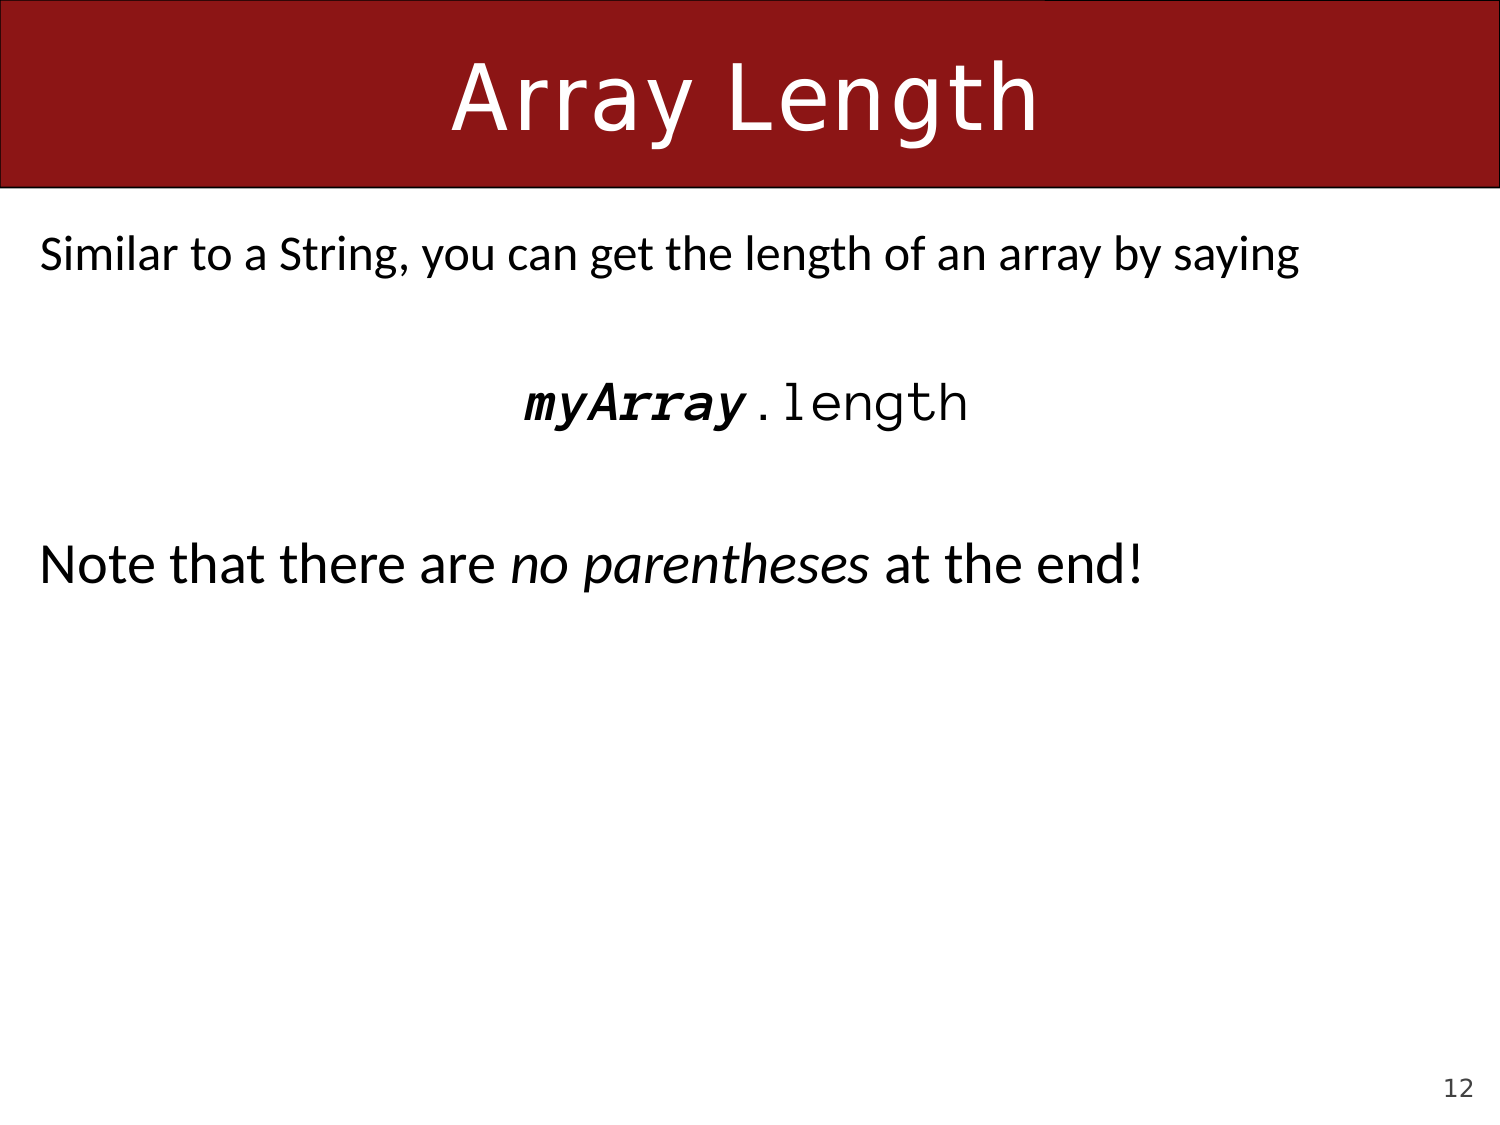

# Array Length
Similar to a String, you can get the length of an array by saying

myArray.length

Note that there are no parentheses at the end!